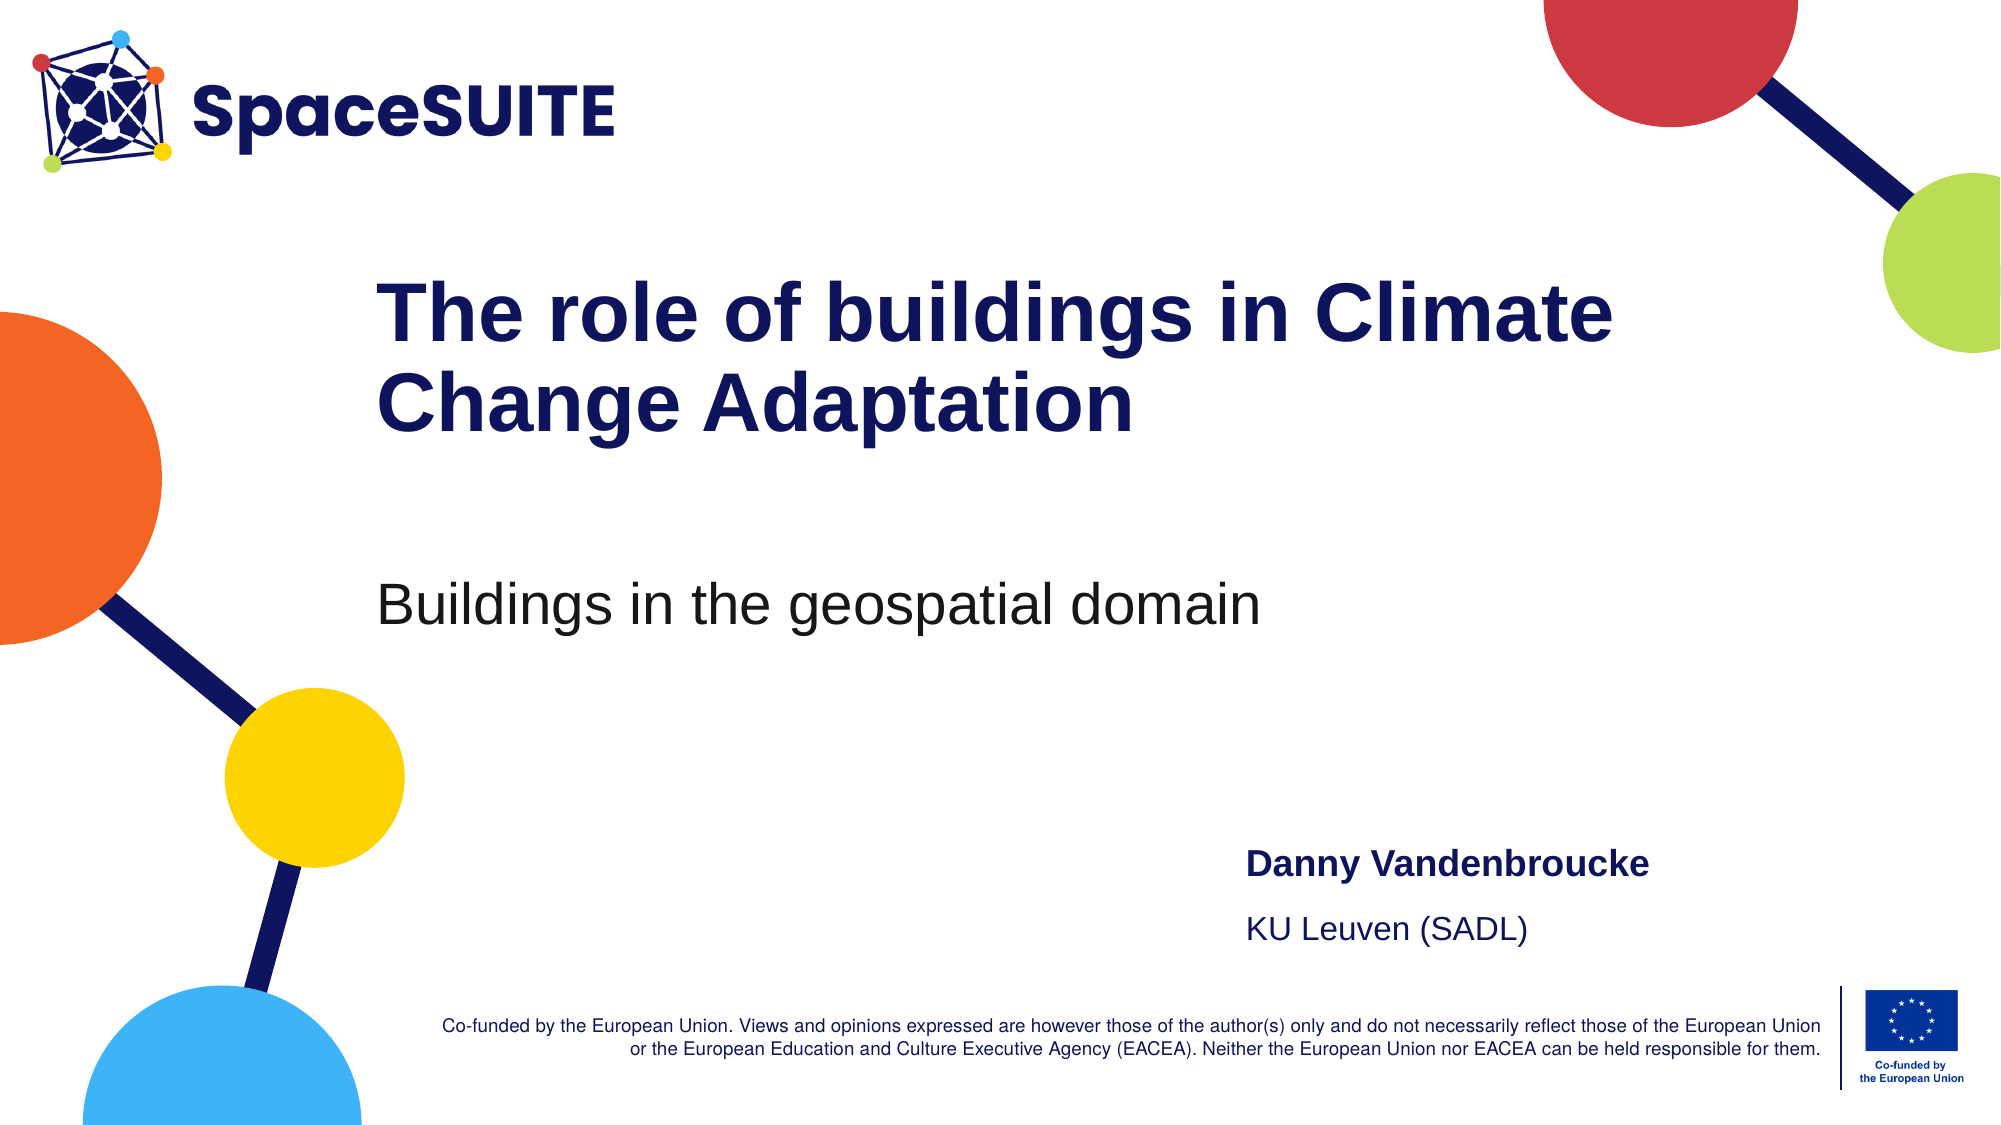

# The role of buildings in Climate Change Adaptation
Buildings in the geospatial domain

Danny Vandenbroucke

KU Leuven (SADL)